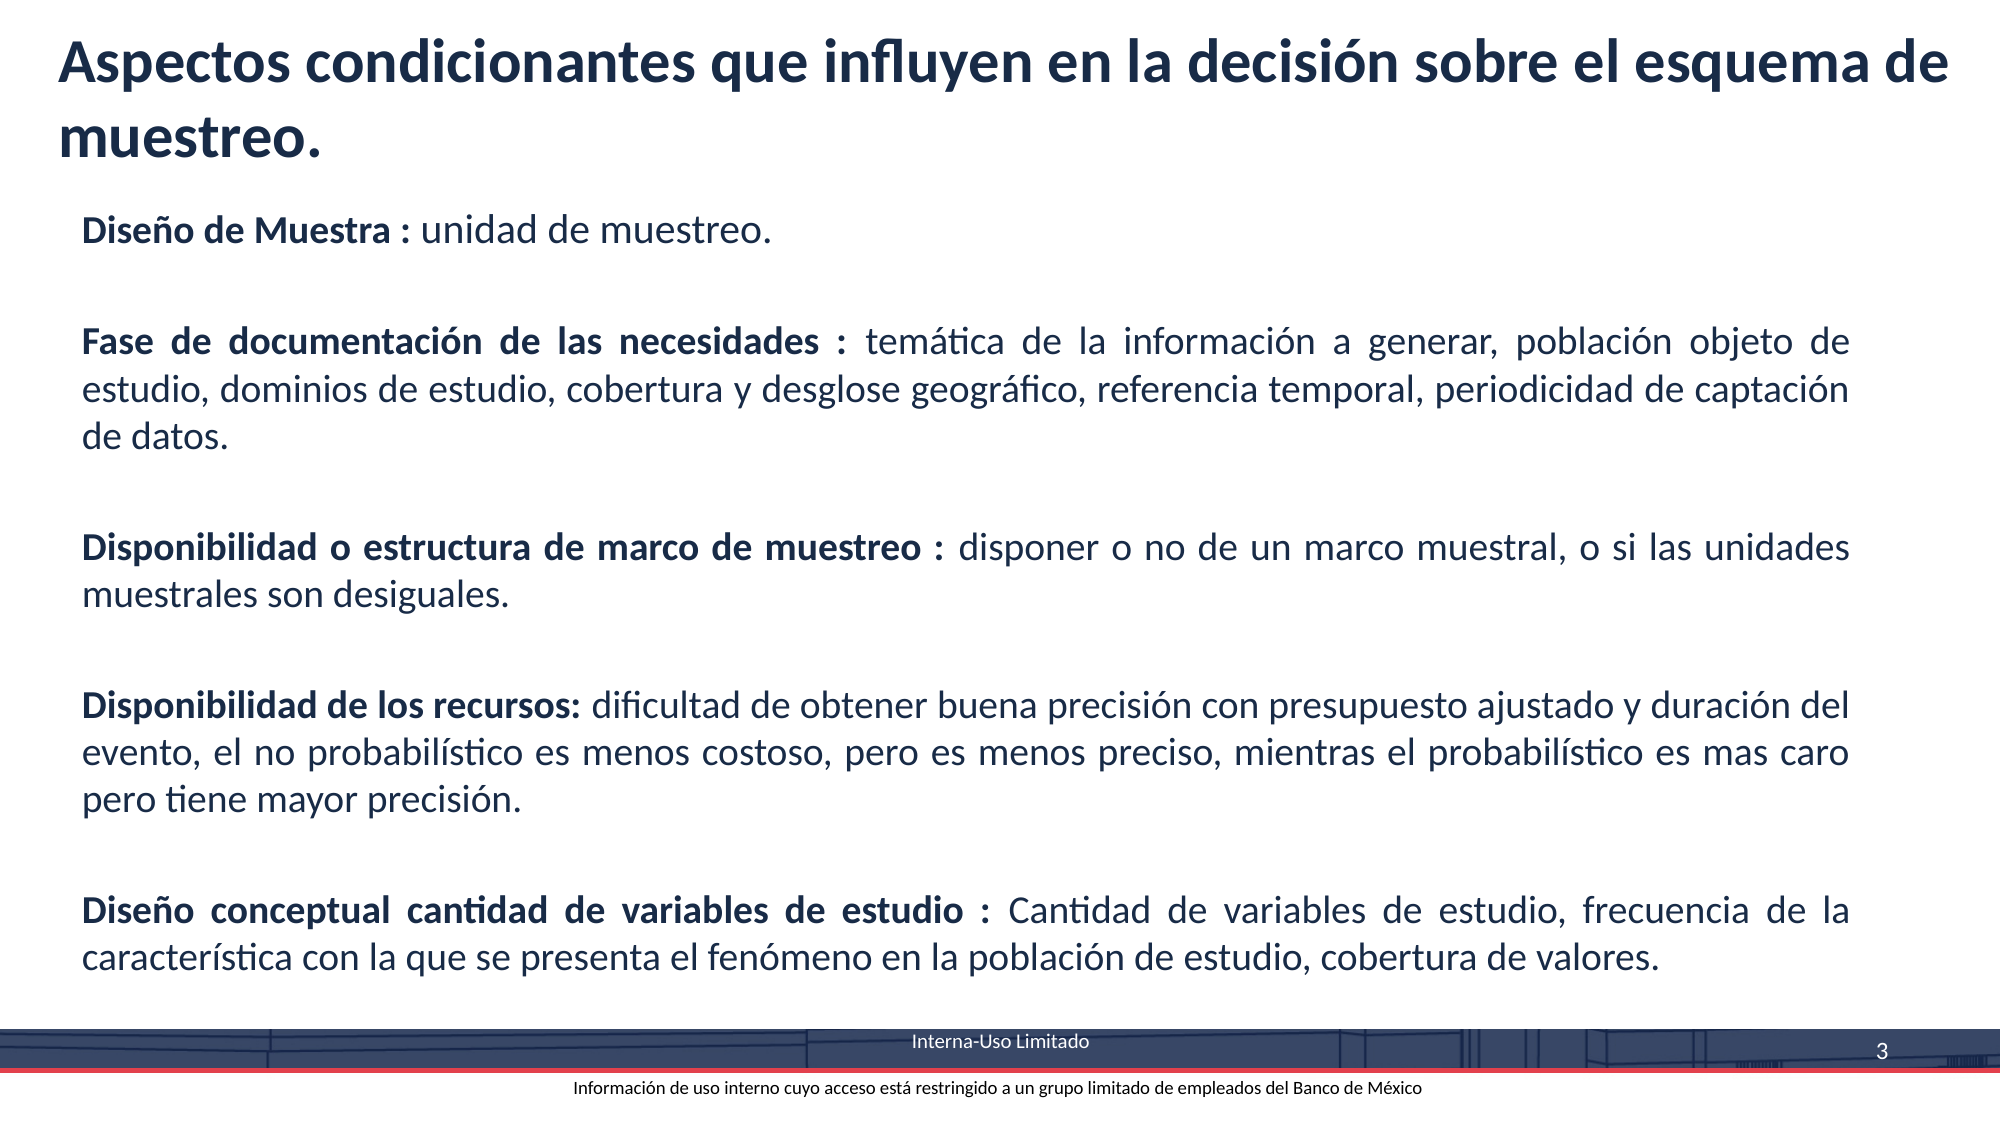

Aspectos condicionantes que influyen en la decisión sobre el esquema de muestreo.
Diseño de Muestra : unidad de muestreo.

Fase de documentación de las necesidades : temática de la información a generar, población objeto de estudio, dominios de estudio, cobertura y desglose geográfico, referencia temporal, periodicidad de captación de datos.

Disponibilidad o estructura de marco de muestreo : disponer o no de un marco muestral, o si las unidades muestrales son desiguales.

Disponibilidad de los recursos: dificultad de obtener buena precisión con presupuesto ajustado y duración del evento, el no probabilístico es menos costoso, pero es menos preciso, mientras el probabilístico es mas caro pero tiene mayor precisión.

Diseño conceptual cantidad de variables de estudio : Cantidad de variables de estudio, frecuencia de la característica con la que se presenta el fenómeno en la población de estudio, cobertura de valores.

 Interna-Uso Limitado

Información de uso interno cuyo acceso está restringido a un grupo limitado de empleados del Banco de México